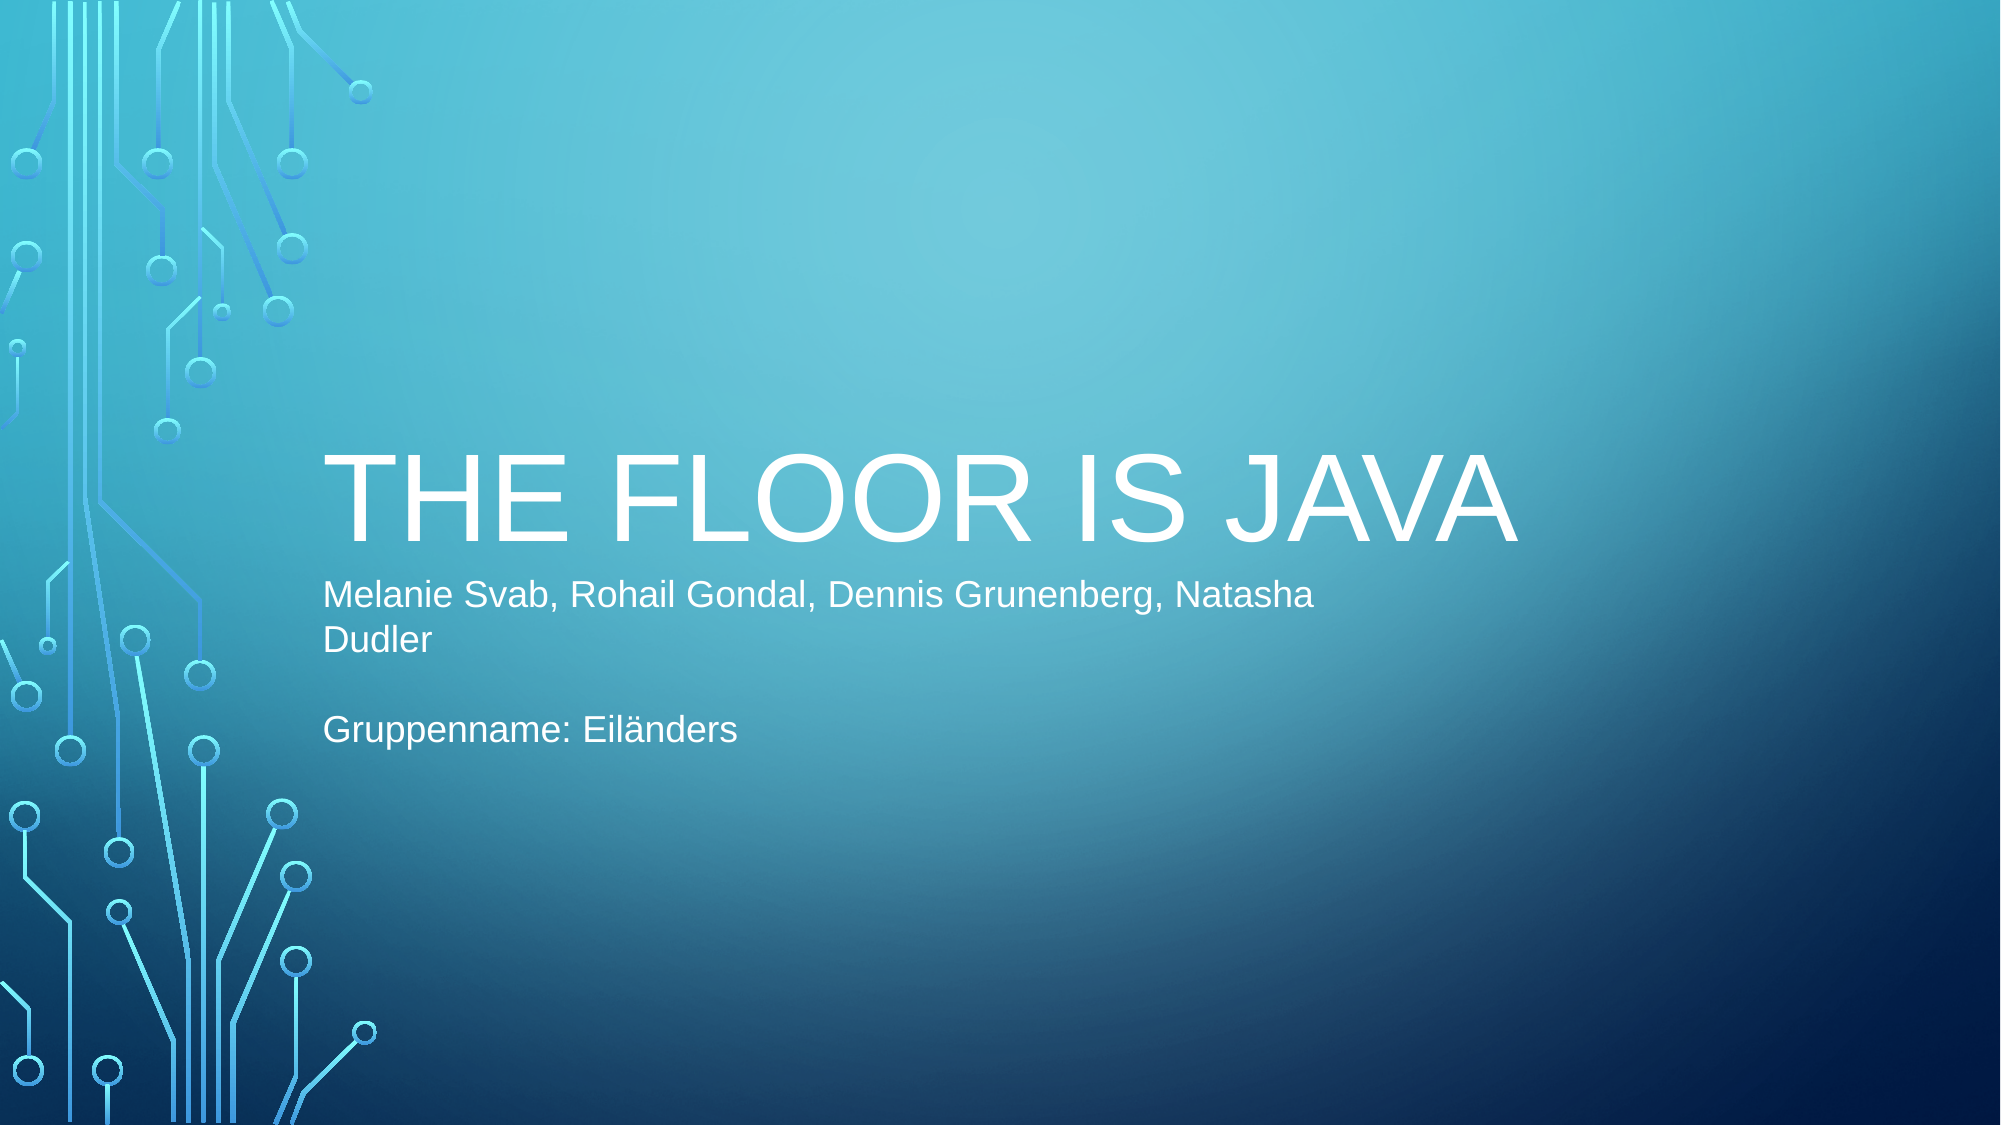

# the floor is java
Melanie Svab, Rohail Gondal, Dennis Grunenberg, Natasha Dudler

Gruppenname: Eiländers